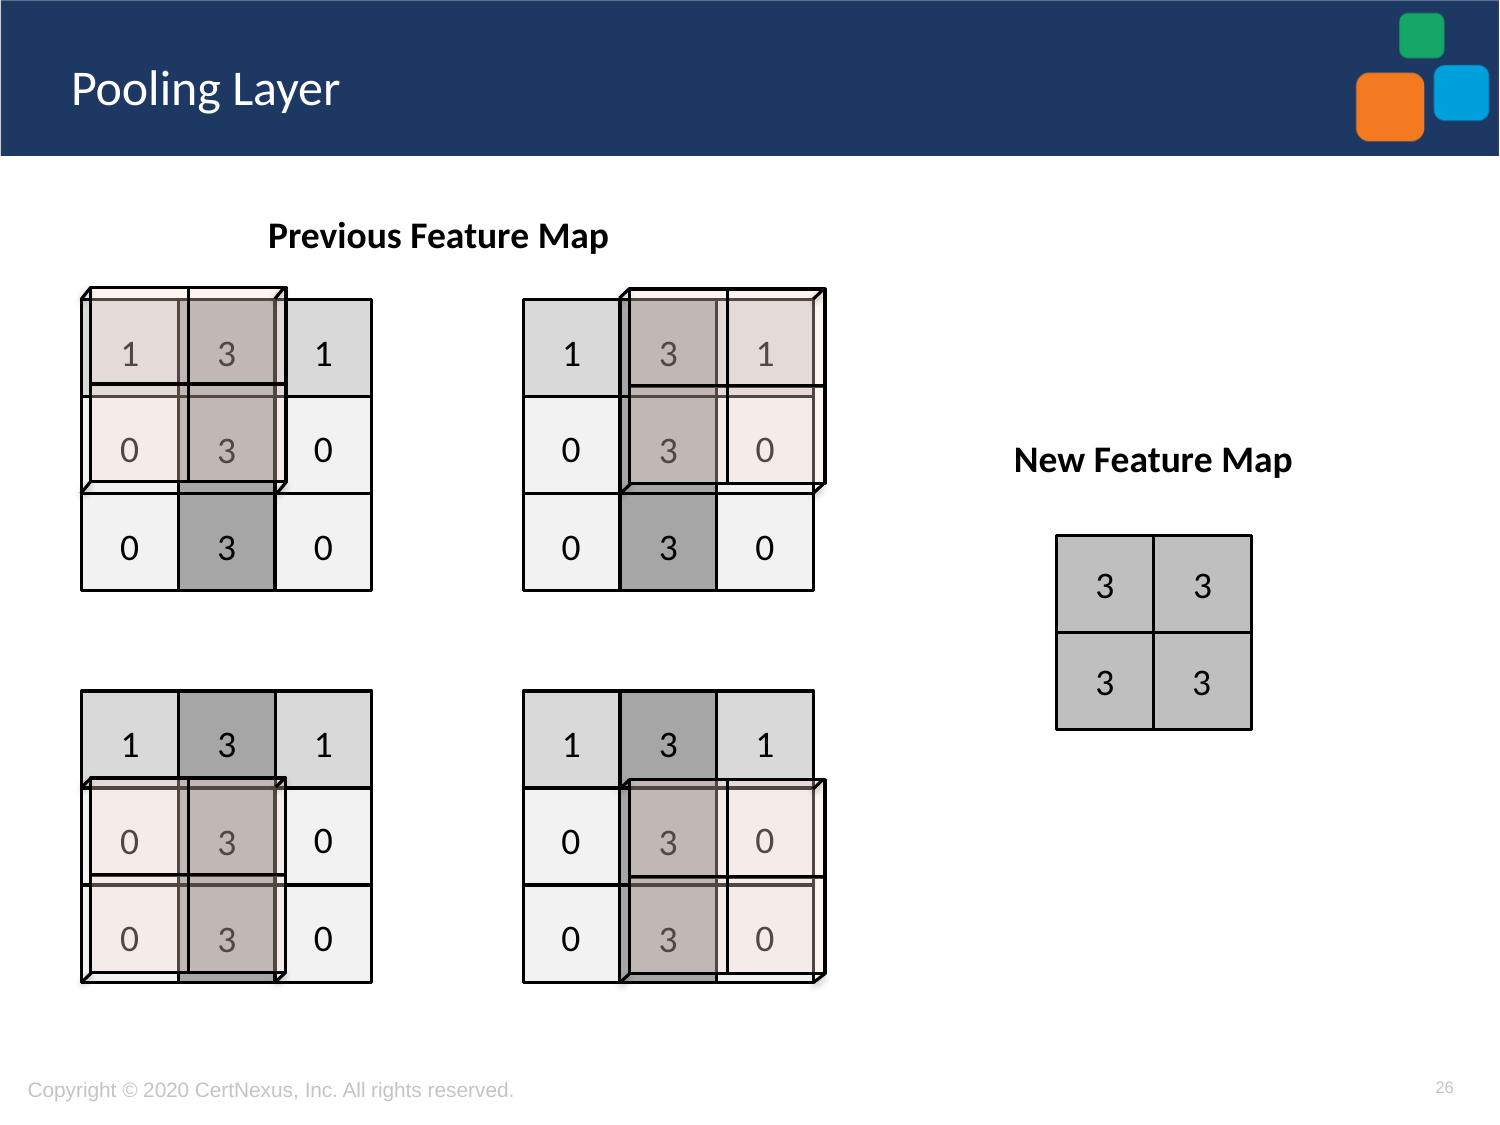

# Pooling Layer
Previous Feature Map

1
1
3
0
0
3
0
0
3

1
1
3
0
0
3
0
0
3
New Feature Map

3
3

3
3

1
1
3
0
0
3
0
0
3

1
1
3
0
0
3
0
0
3

26